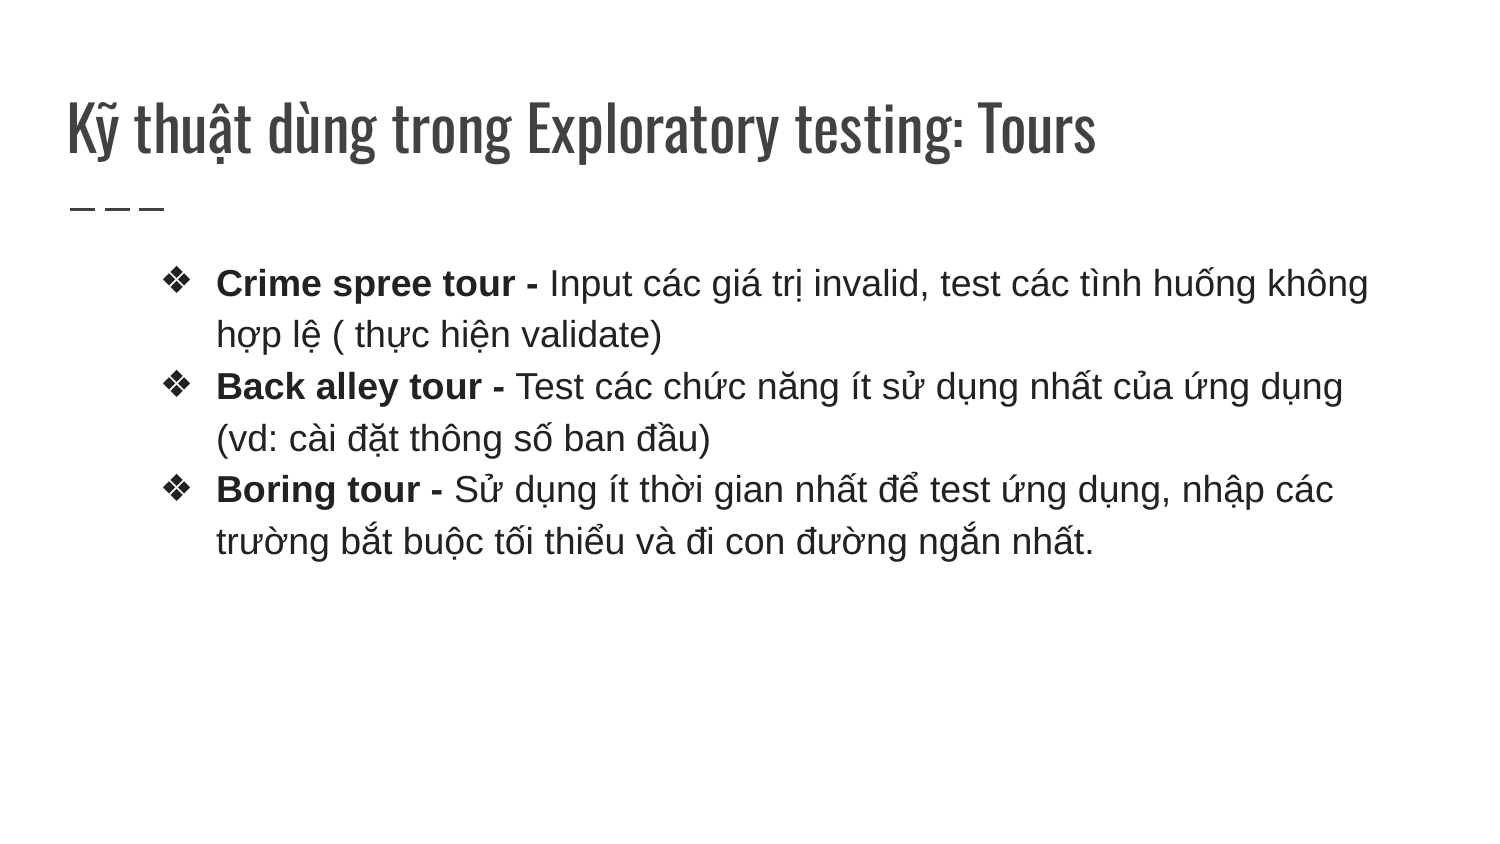

# Kỹ thuật dùng trong Exploratory testing: Tours
Crime spree tour - Input các giá trị invalid, test các tình huống không hợp lệ ( thực hiện validate)
Back alley tour - Test các chức năng ít sử dụng nhất của ứng dụng (vd: cài đặt thông số ban đầu)
Boring tour - Sử dụng ít thời gian nhất để test ứng dụng, nhập các trường bắt buộc tối thiểu và đi con đường ngắn nhất.